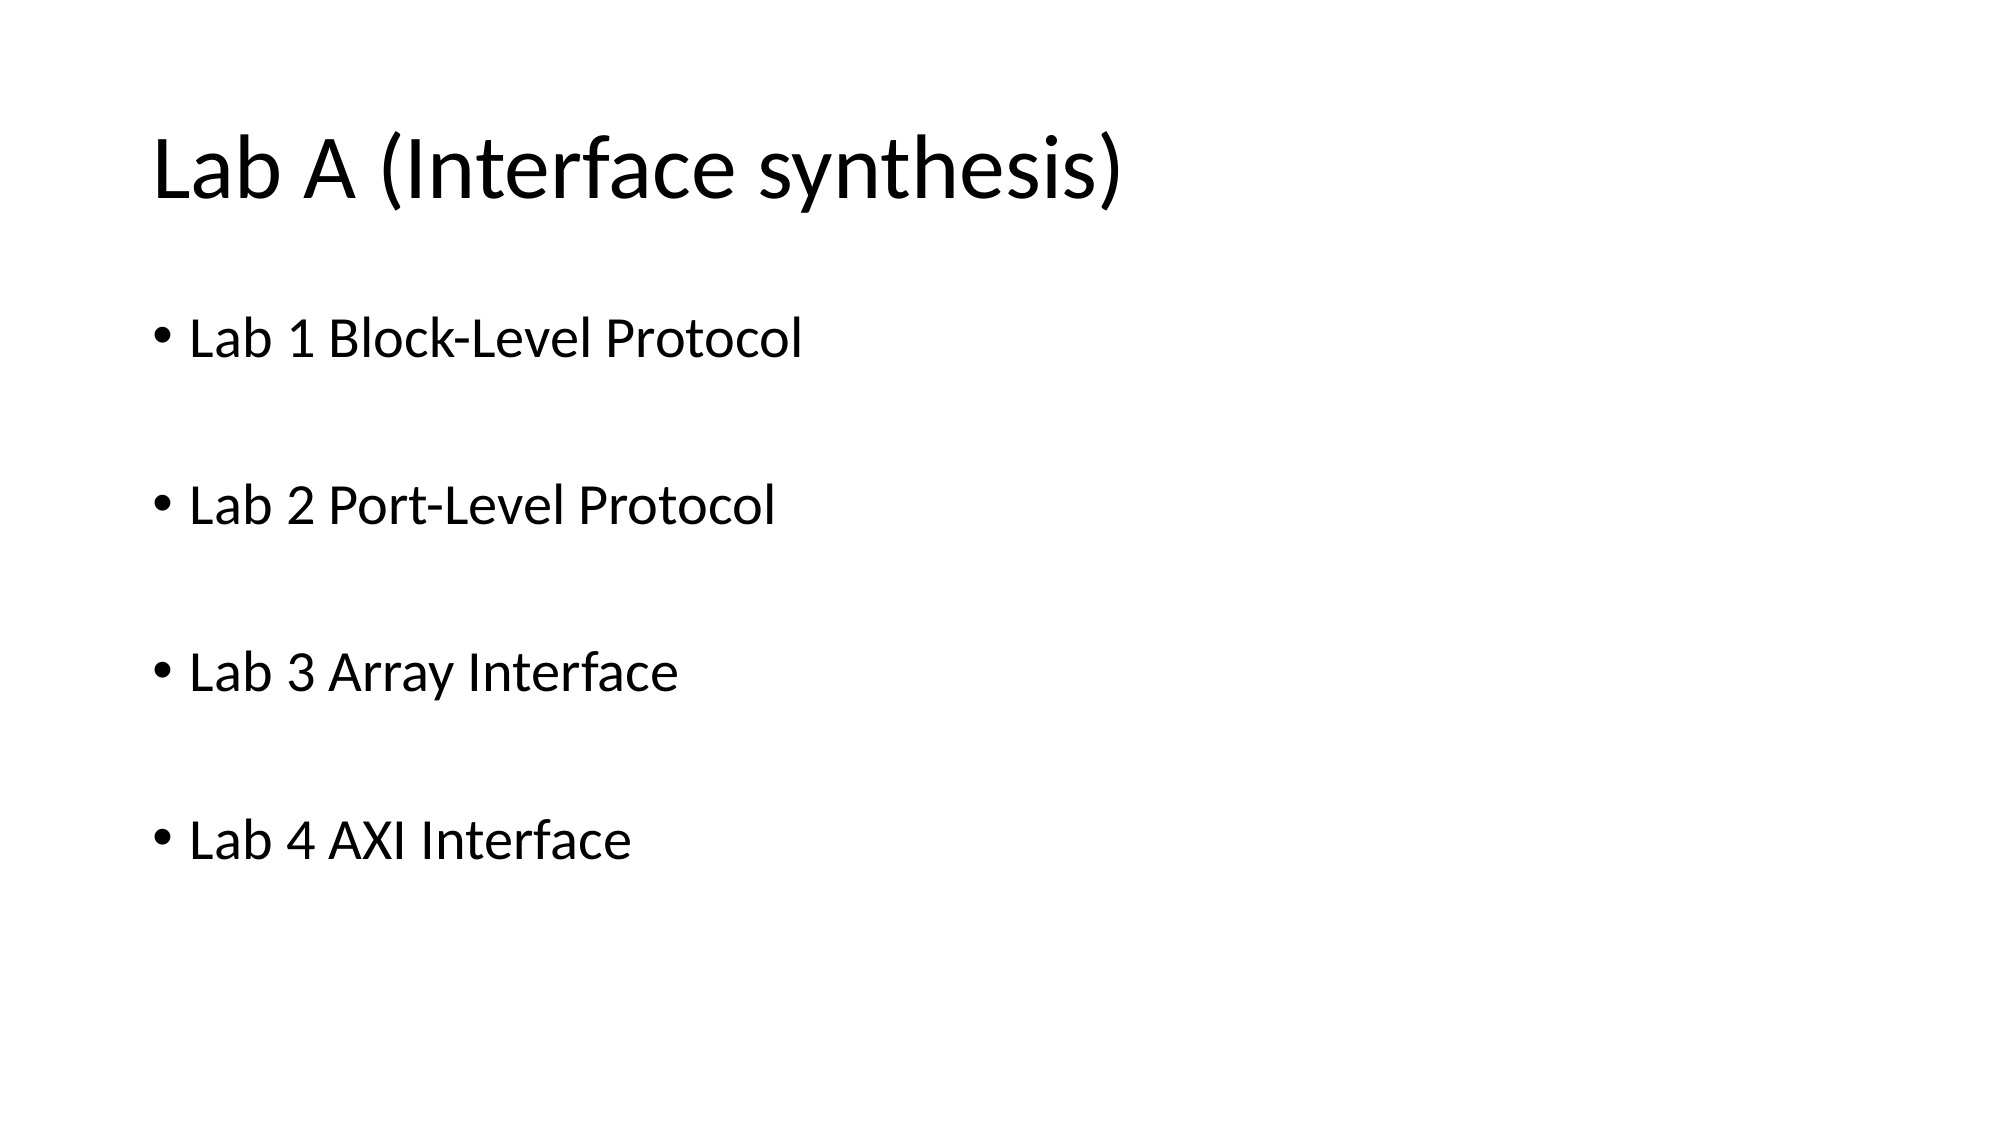

# Lab A (Interface synthesis)
Lab 1 Block-Level Protocol

Lab 2 Port-Level Protocol

Lab 3 Array Interface

Lab 4 AXI Interface